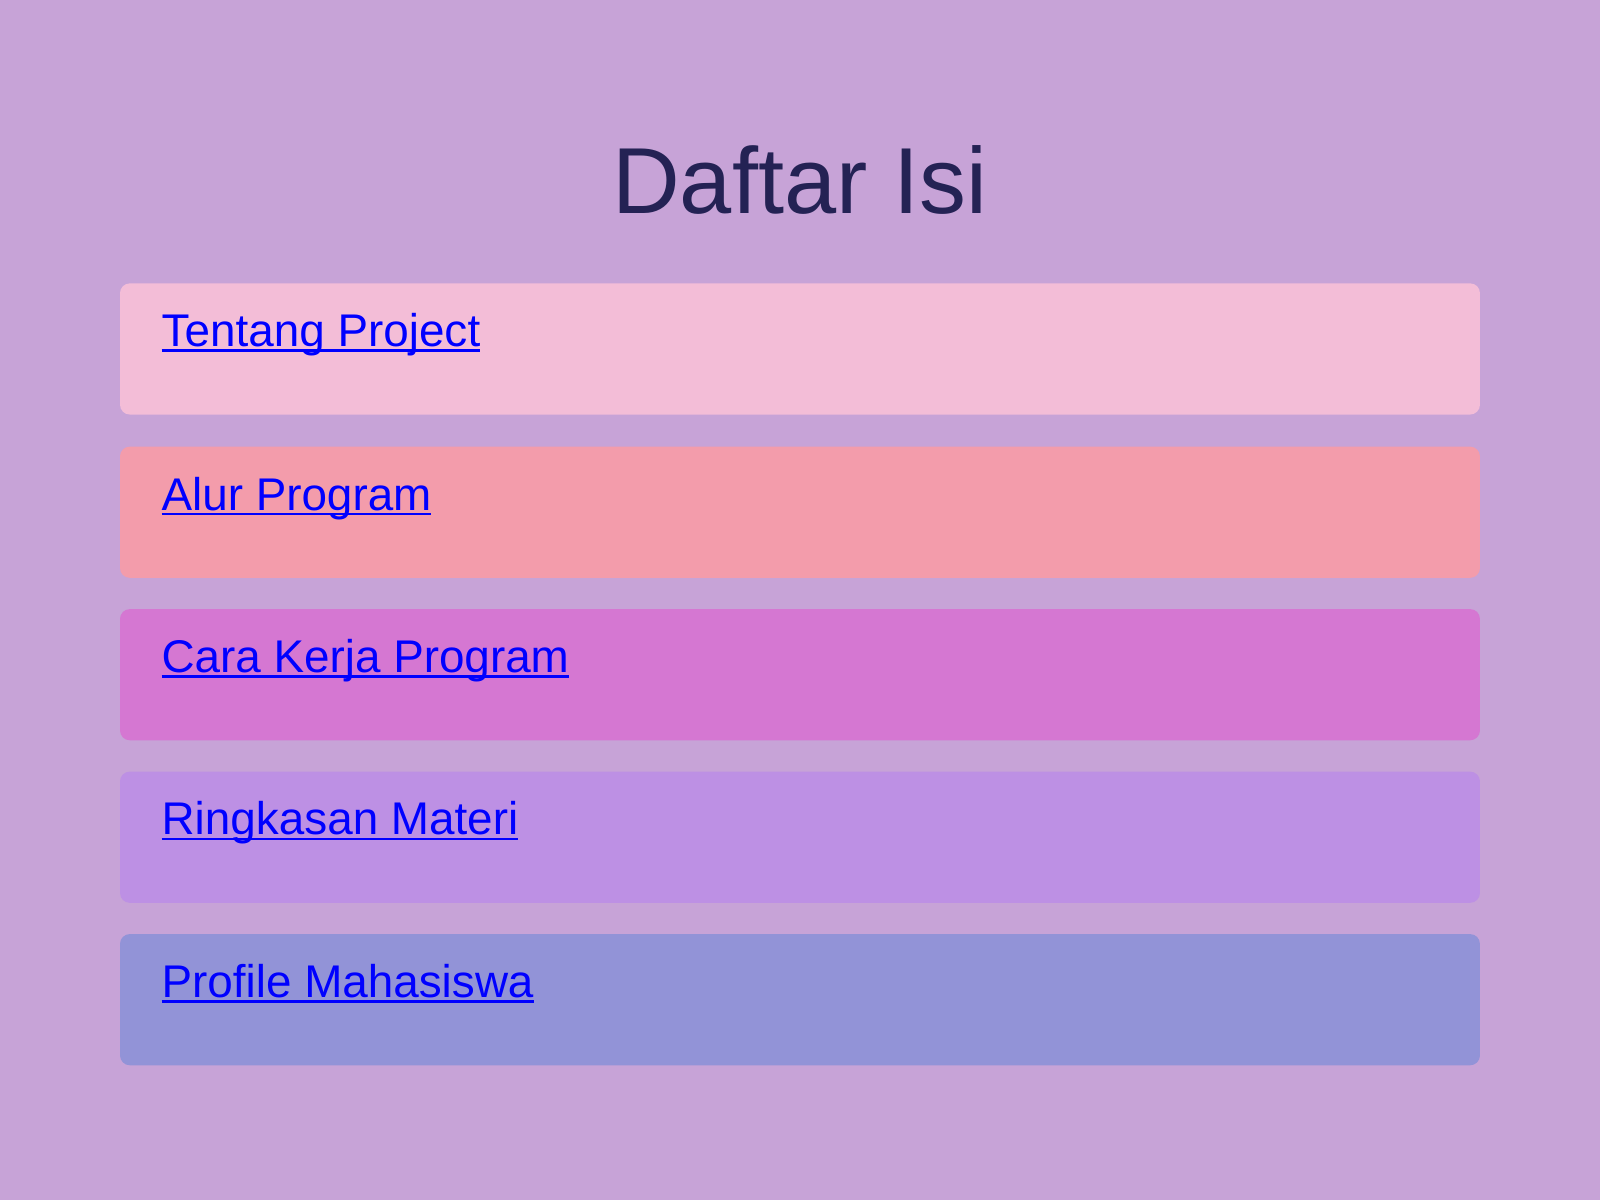

Daftar Isi

Tentang Project

Alur Program

Cara Kerja Program

Ringkasan Materi

Profile Mahasiswa